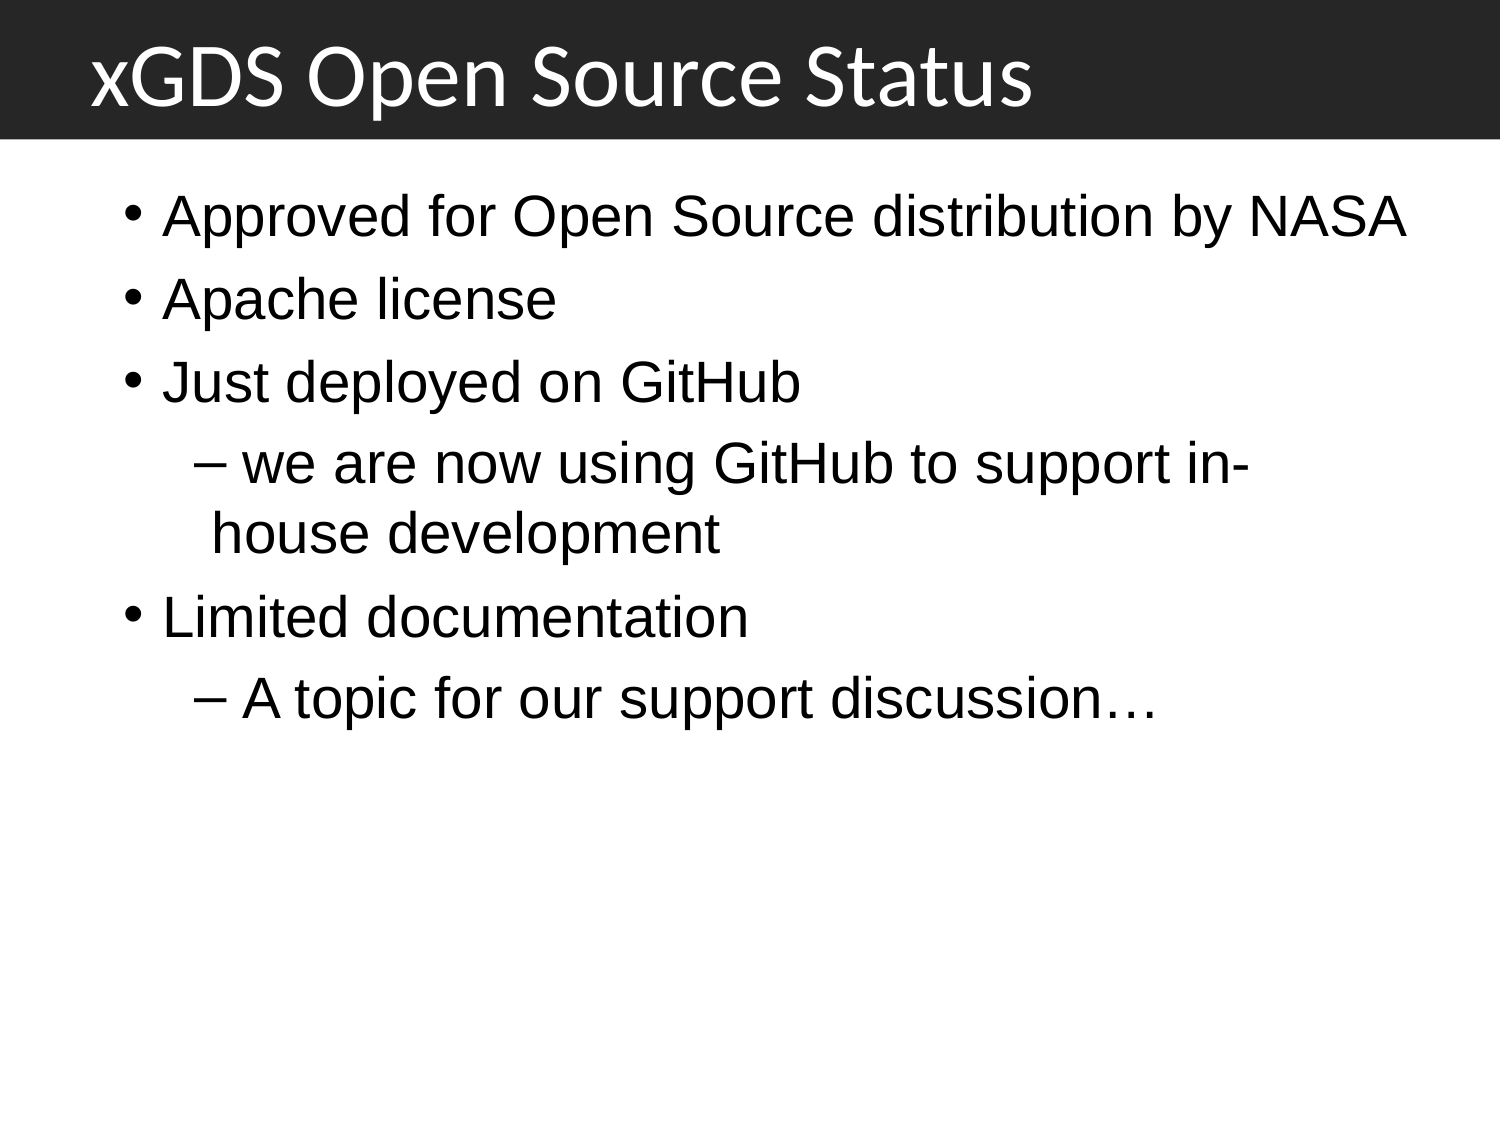

# xGDS Open Source Status
 Approved for Open Source distribution by NASA
 Apache license
 Just deployed on GitHub
 we are now using GitHub to support in-house development
 Limited documentation
 A topic for our support discussion…